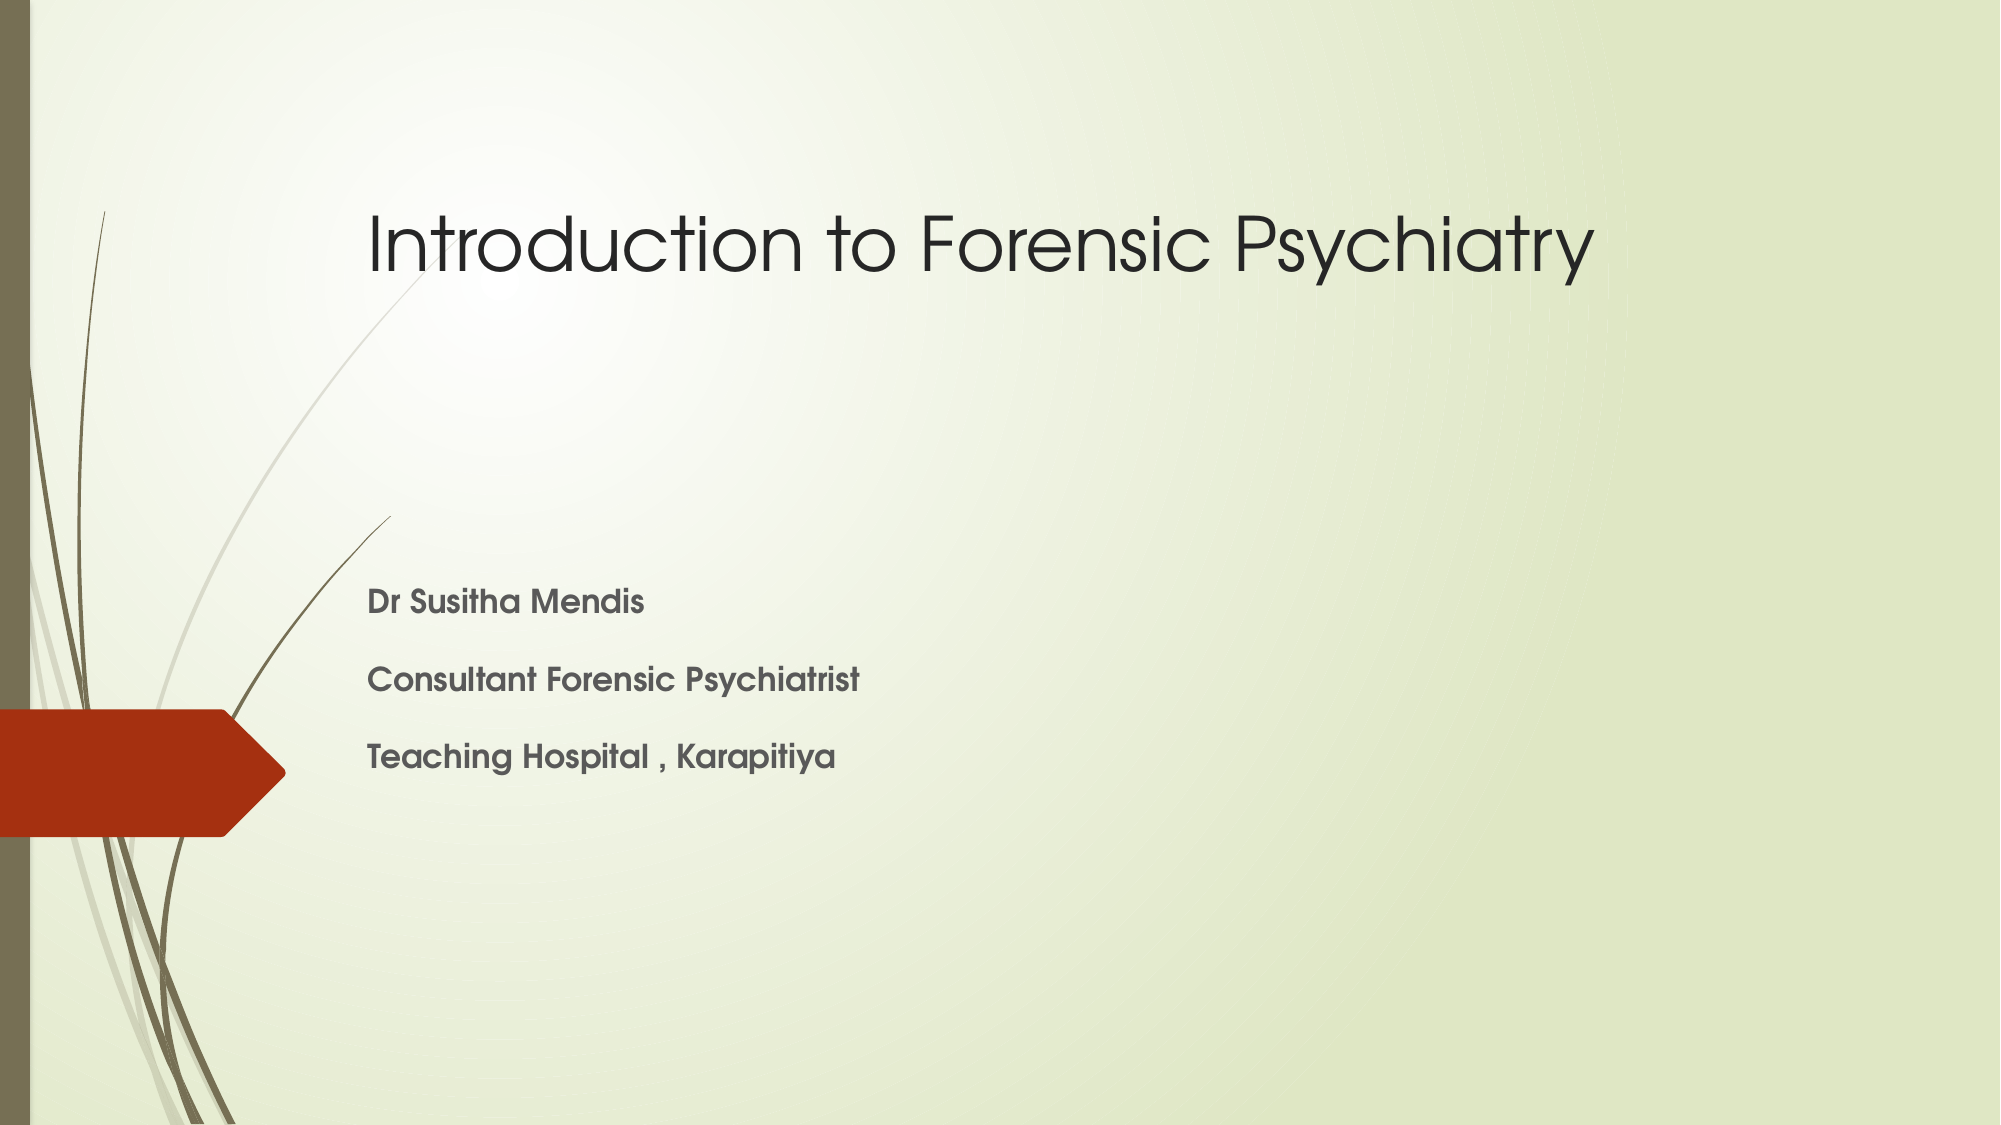

# Introduction to Forensic Psychiatry
Dr Susitha Mendis
Consultant Forensic Psychiatrist
Teaching Hospital , Karapitiya